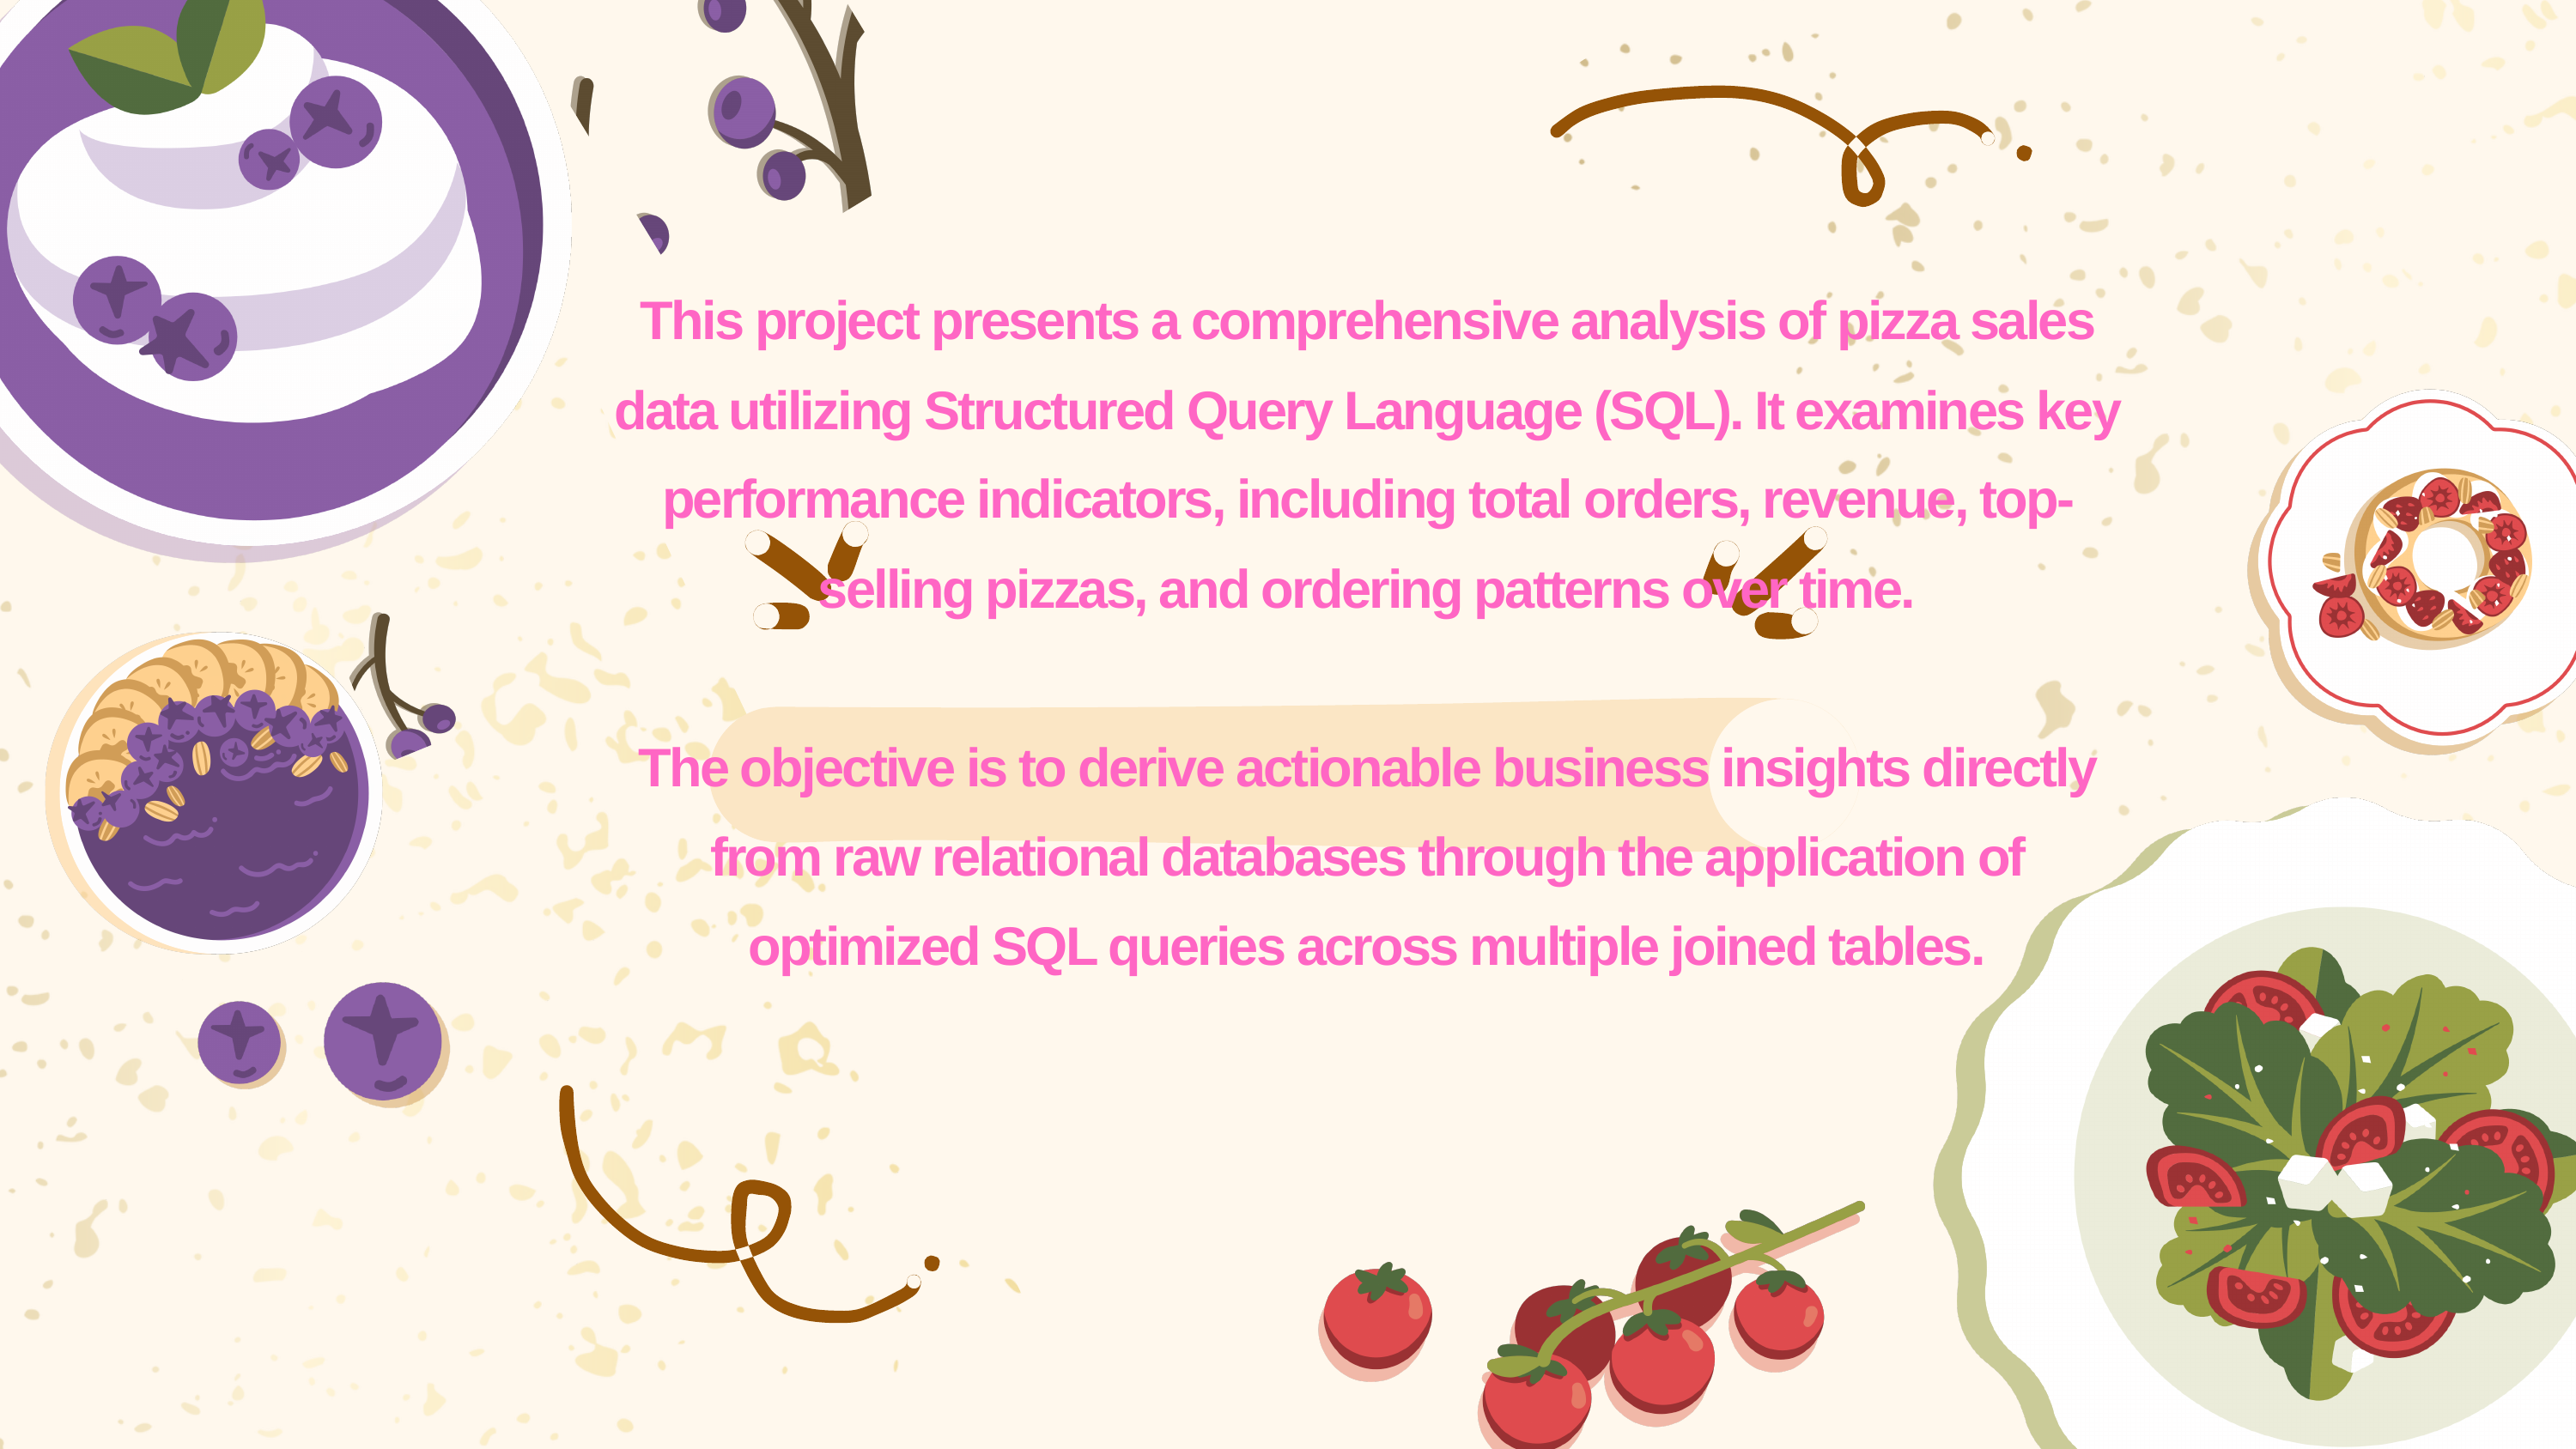

This project presents a comprehensive analysis of pizza sales data utilizing Structured Query Language (SQL). It examines key performance indicators, including total orders, revenue, top-selling pizzas, and ordering patterns over time.

The objective is to derive actionable business insights directly from raw relational databases through the application of optimized SQL queries across multiple joined tables.